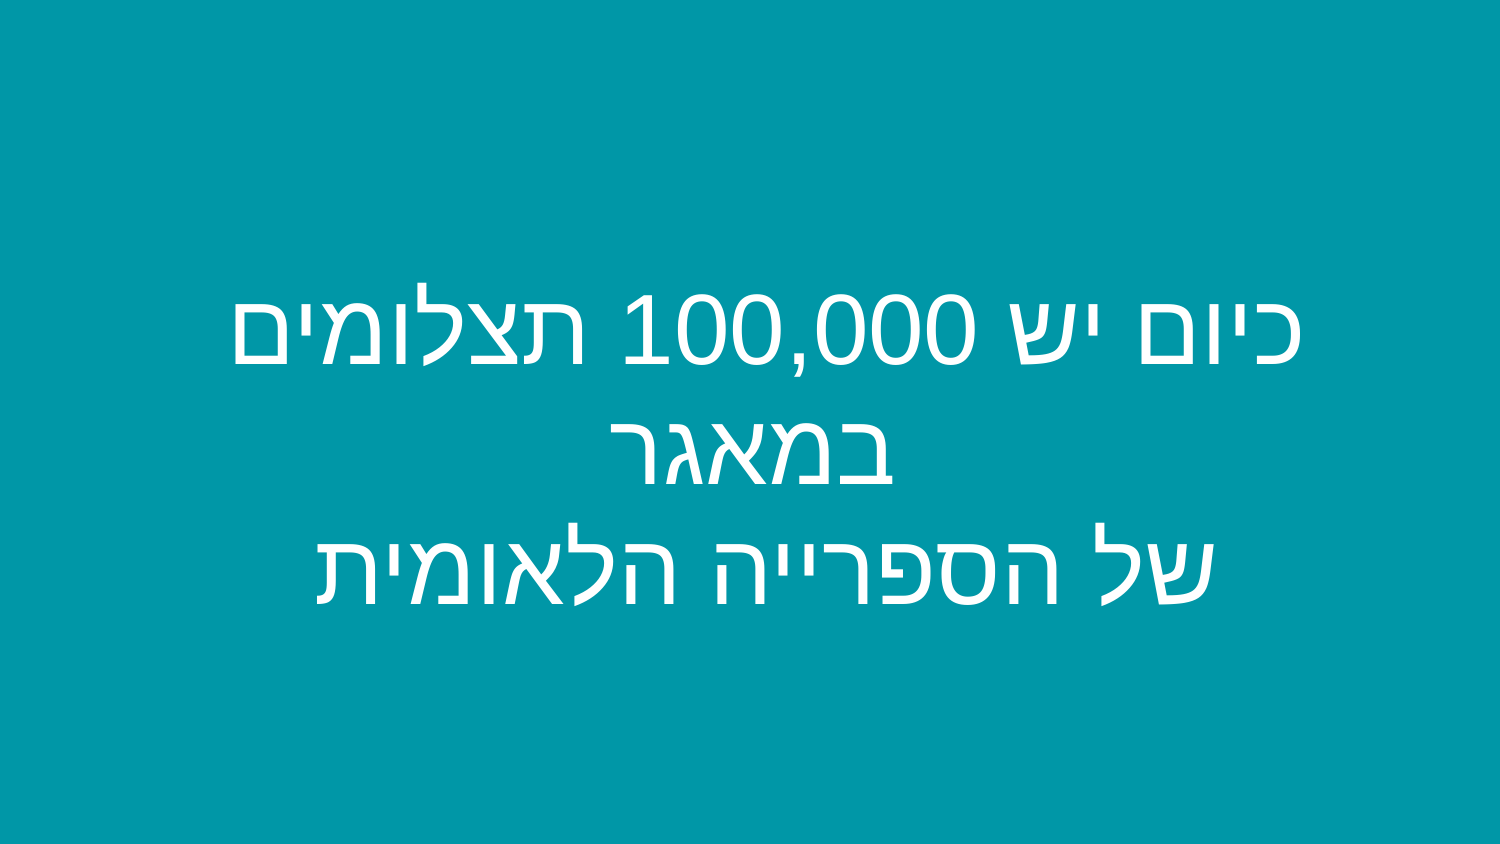

כיום יש 100,000 תצלומים במאגר
של הספרייה הלאומית